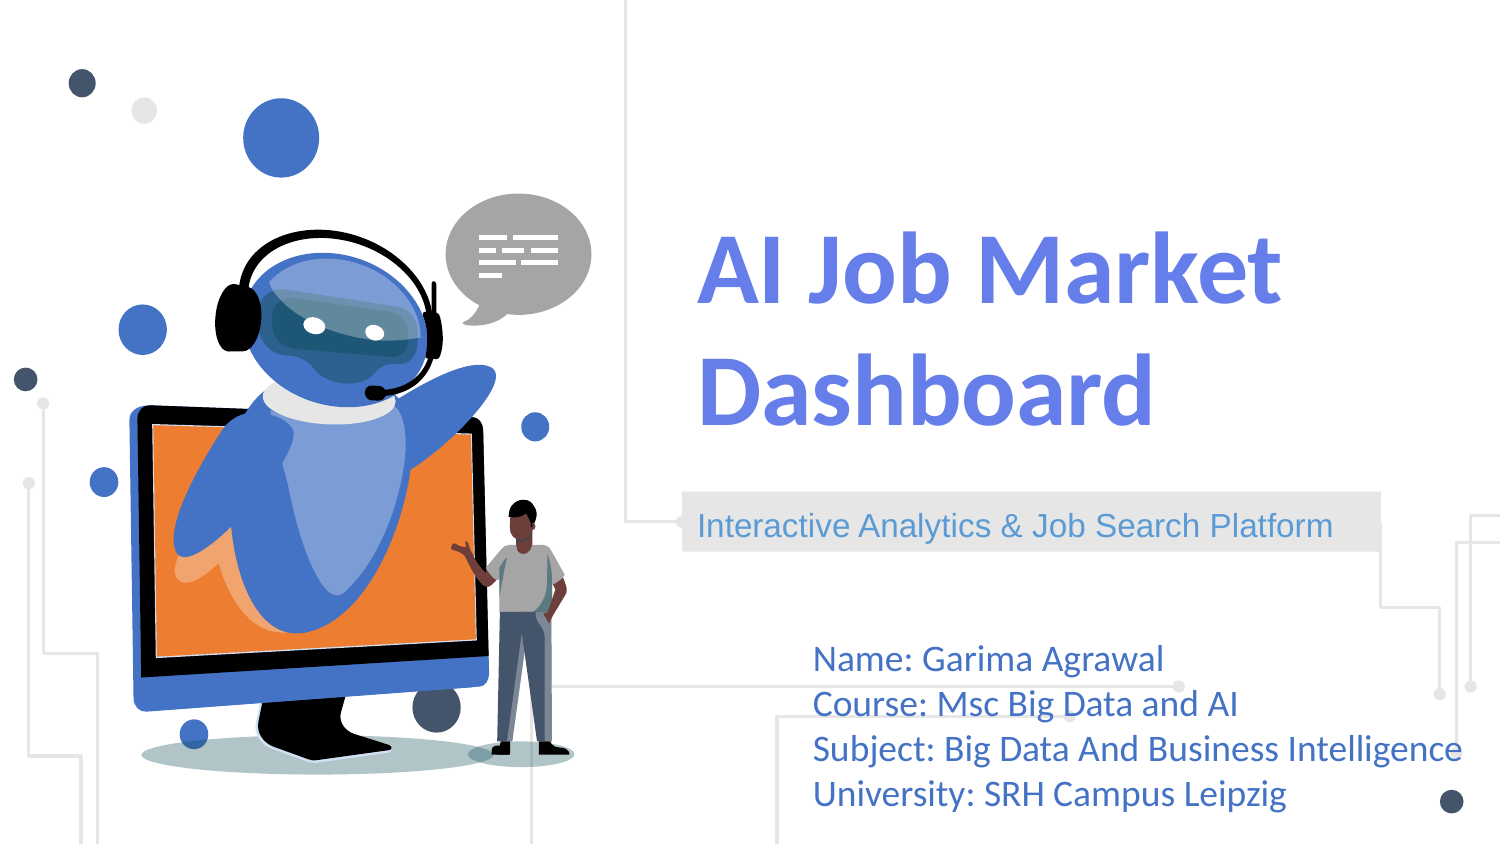

# AI Job Market Dashboard
Interactive Analytics & Job Search Platform
Name: Garima Agrawal
Course: Msc Big Data and AI
Subject: Big Data And Business Intelligence
University: SRH Campus Leipzig